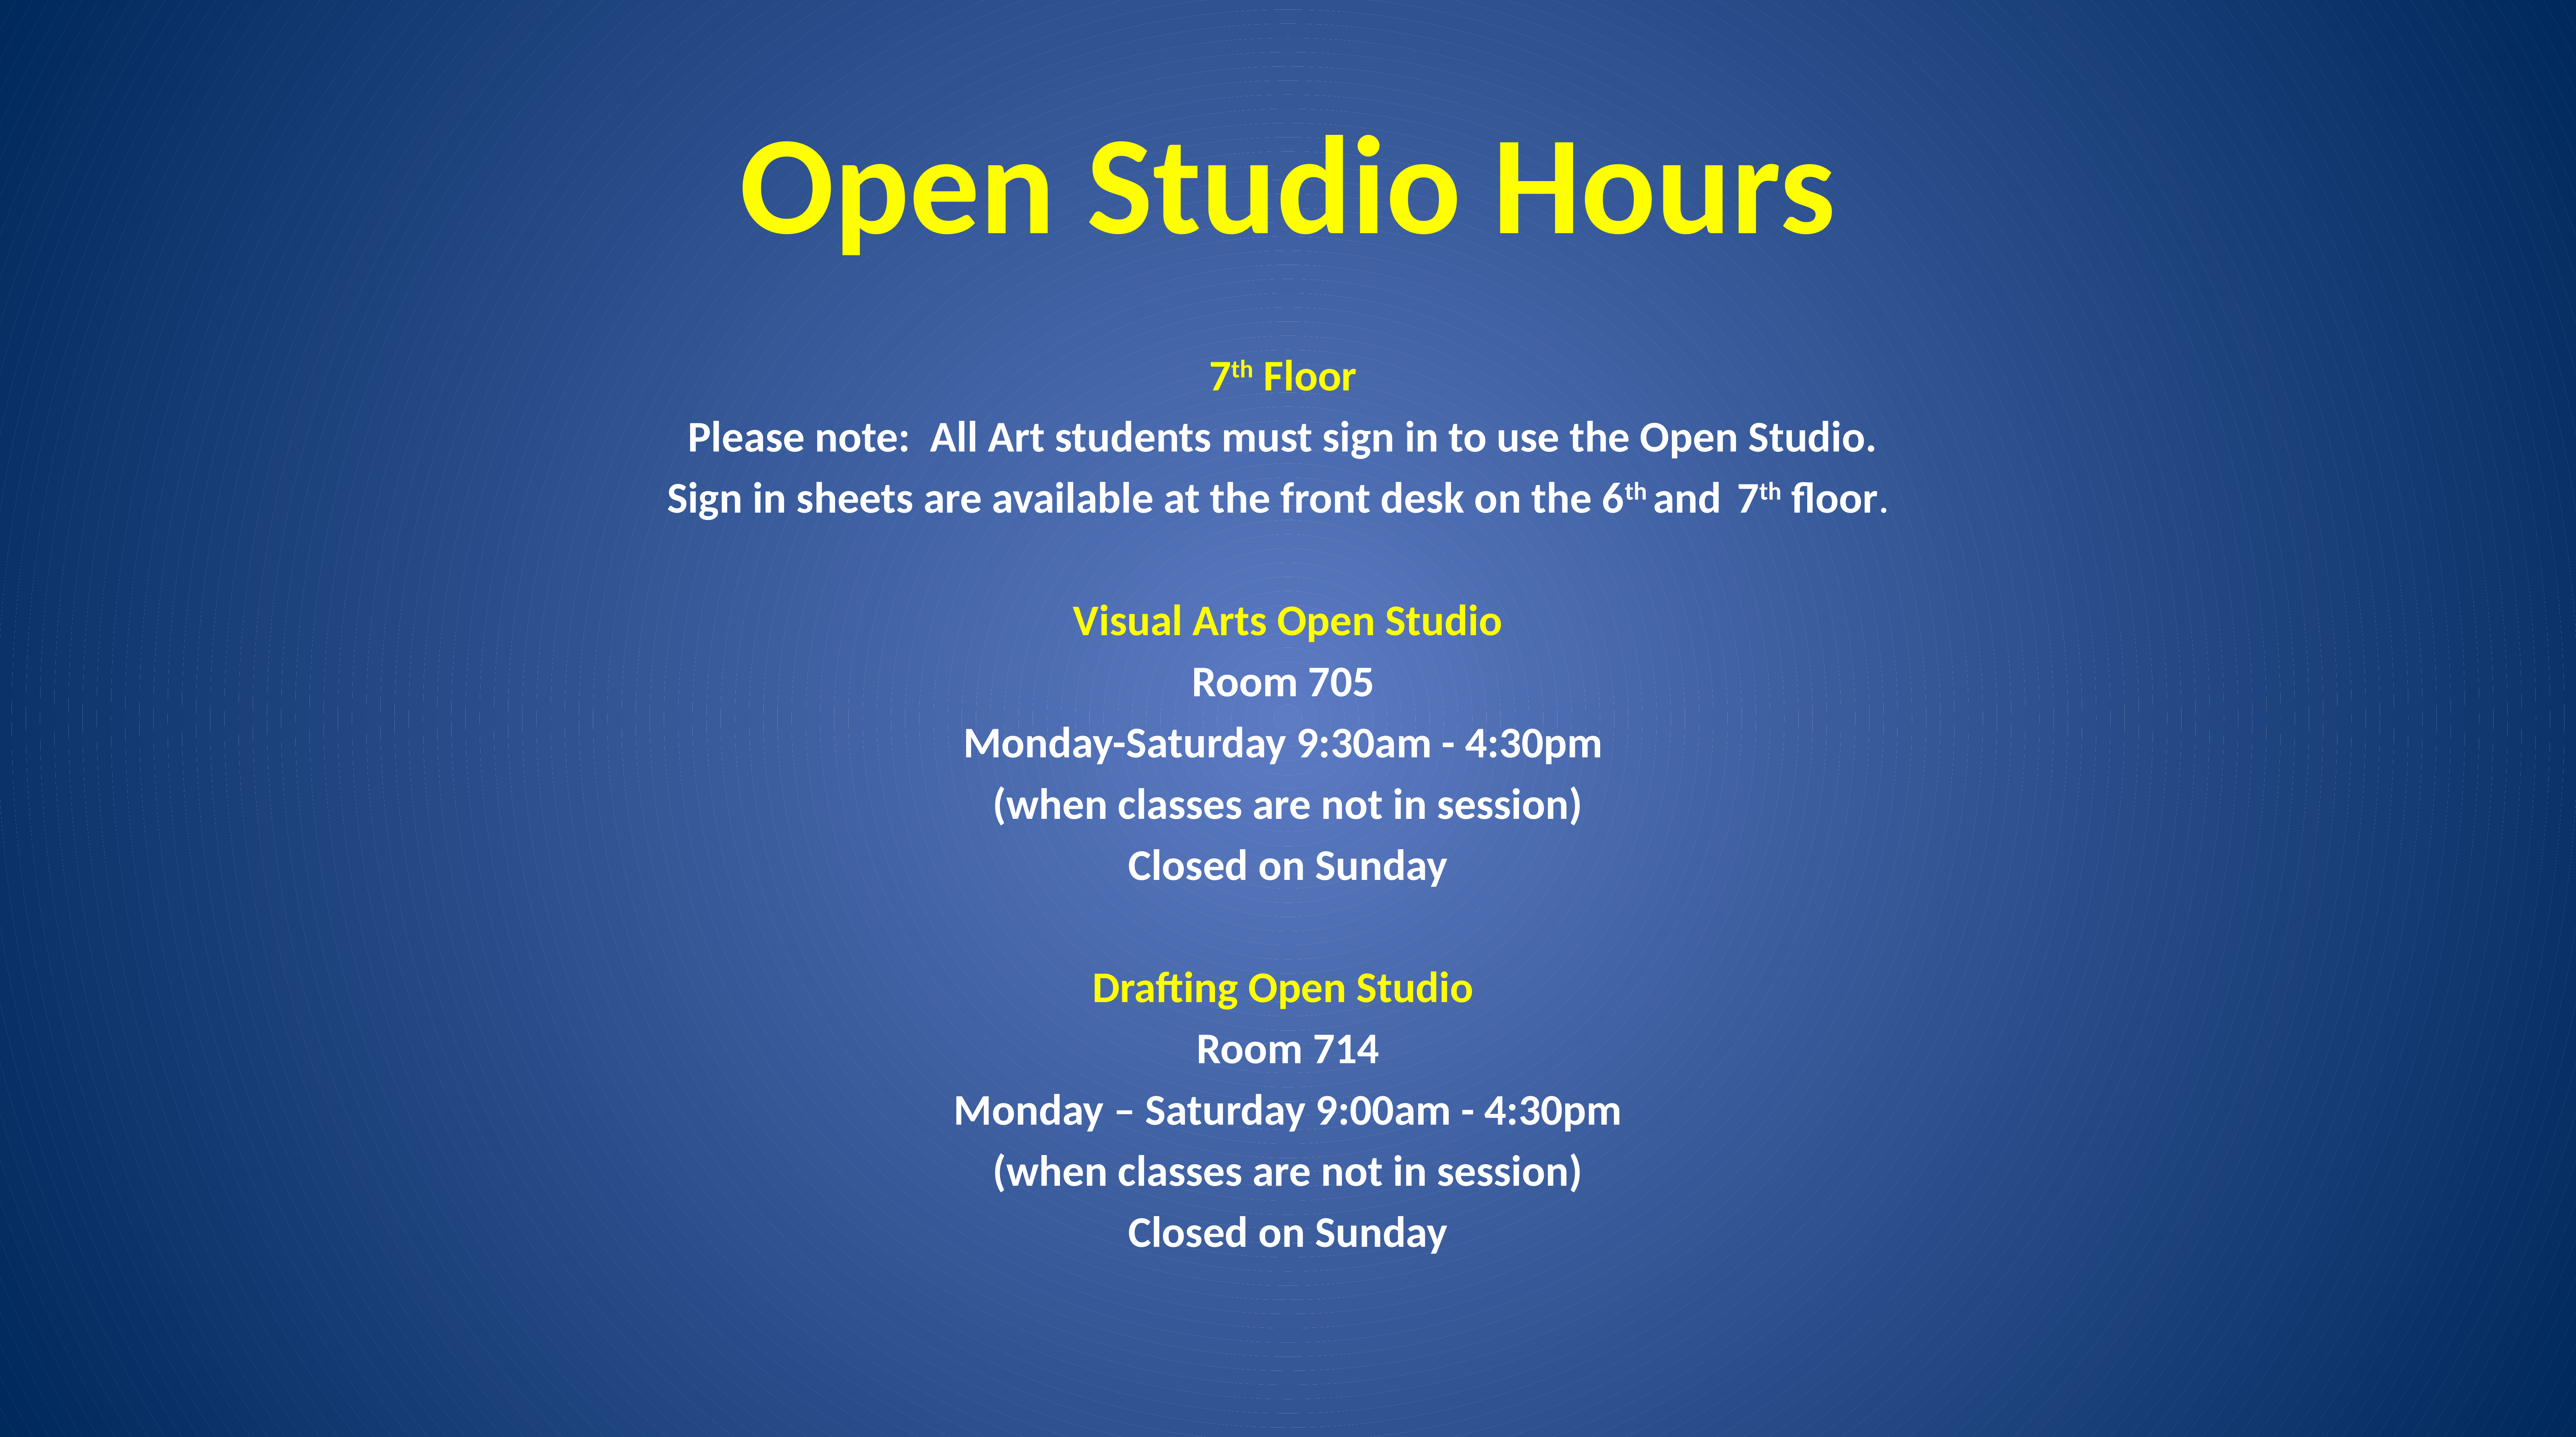

# Open Studio Hours
7th Floor
Please note:  All Art students must sign in to use the Open Studio.
Sign in sheets are available at the front desk on the 6th and  7th floor.

Visual Arts Open Studio
Room 705
Monday-Saturday 9:30am - 4:30pm
(when classes are not in session)
Closed on Sunday

Drafting Open Studio
Room 714
Monday – Saturday 9:00am - 4:30pm
(when classes are not in session)
Closed on Sunday